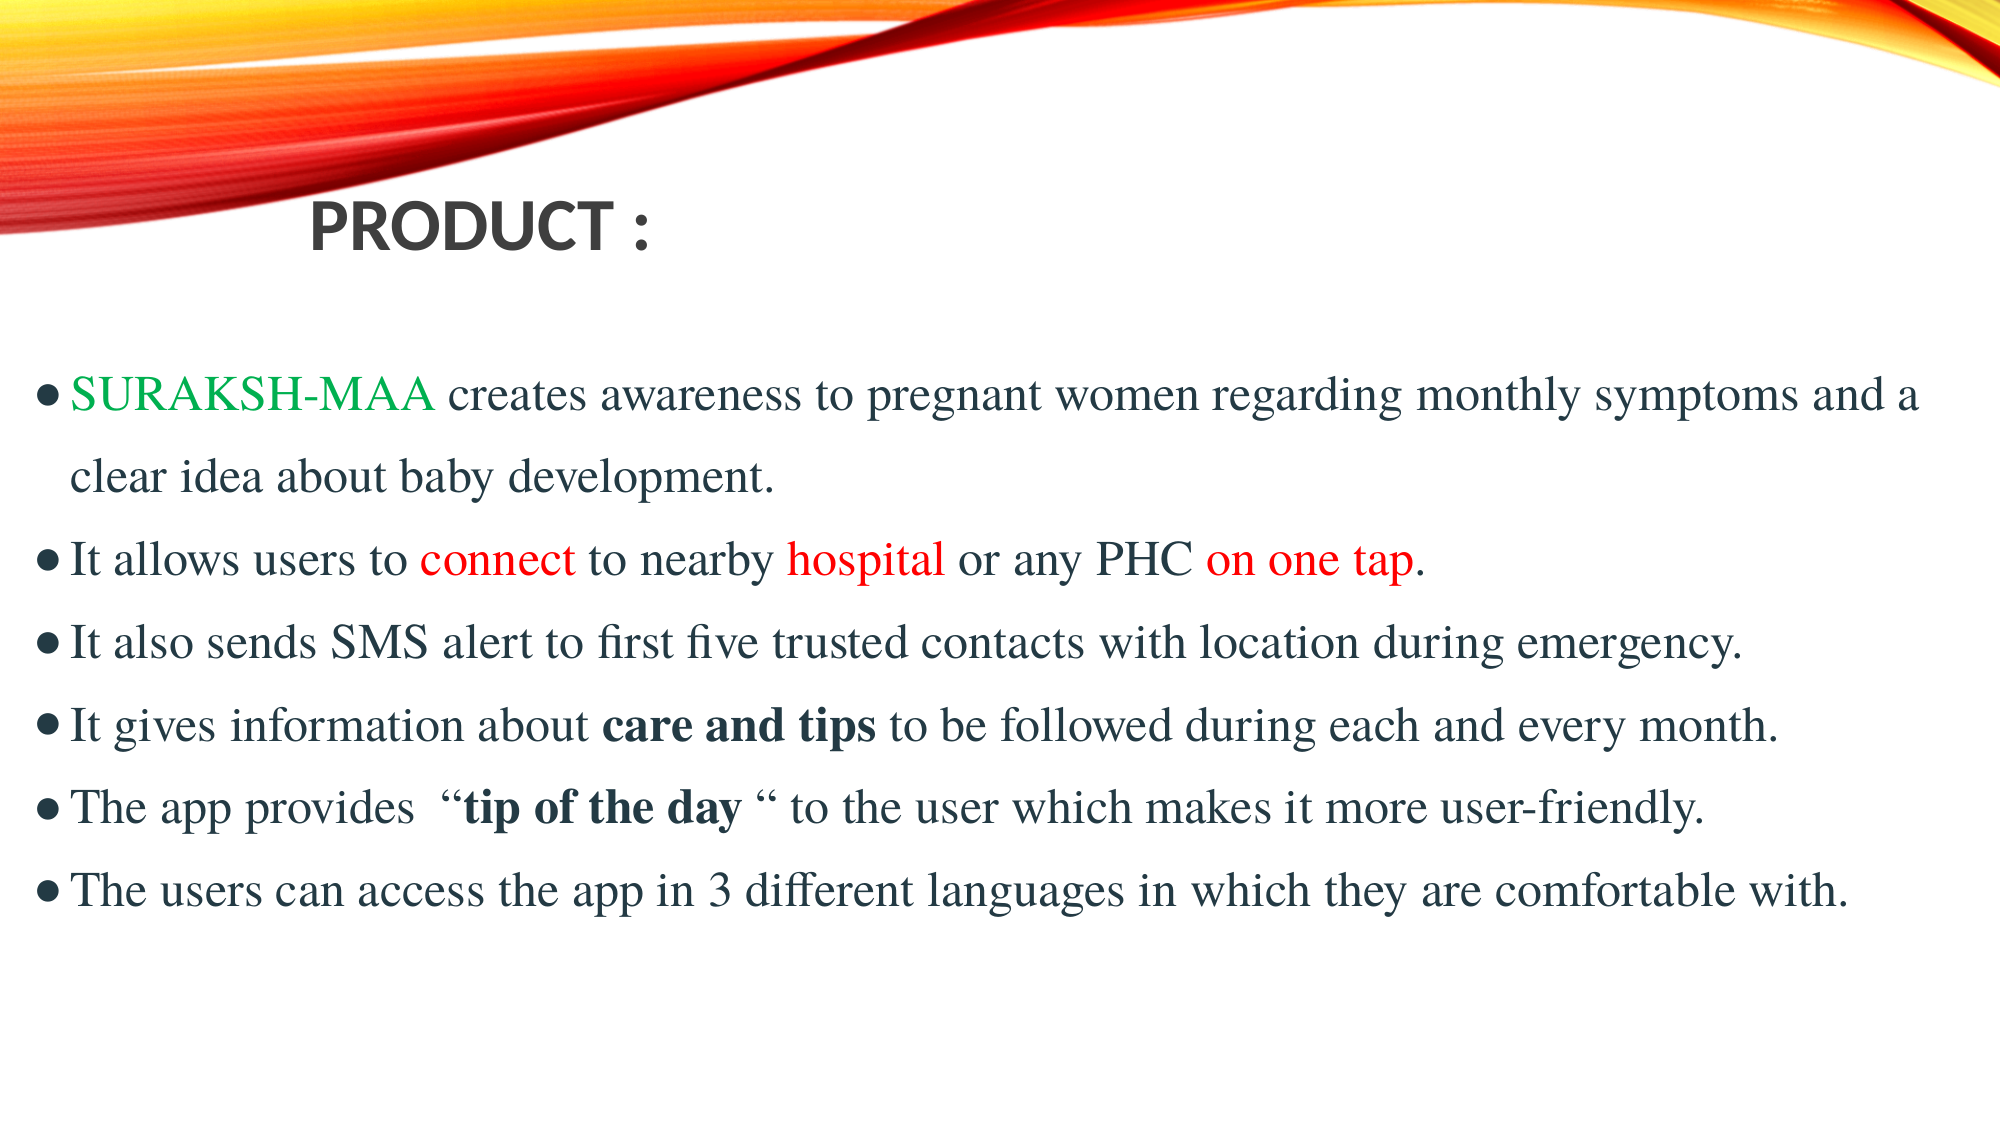

# PRODUCT :

SURAKSH-MAA creates awareness to pregnant women regarding monthly symptoms and a clear idea about baby development.
It allows users to connect to nearby hospital or any PHC on one tap.
It also sends SMS alert to first five trusted contacts with location during emergency.
It gives information about care and tips to be followed during each and every month.
The app provides  “tip of the day “ to the user which makes it more user-friendly.
The users can access the app in 3 different languages in which they are comfortable with.